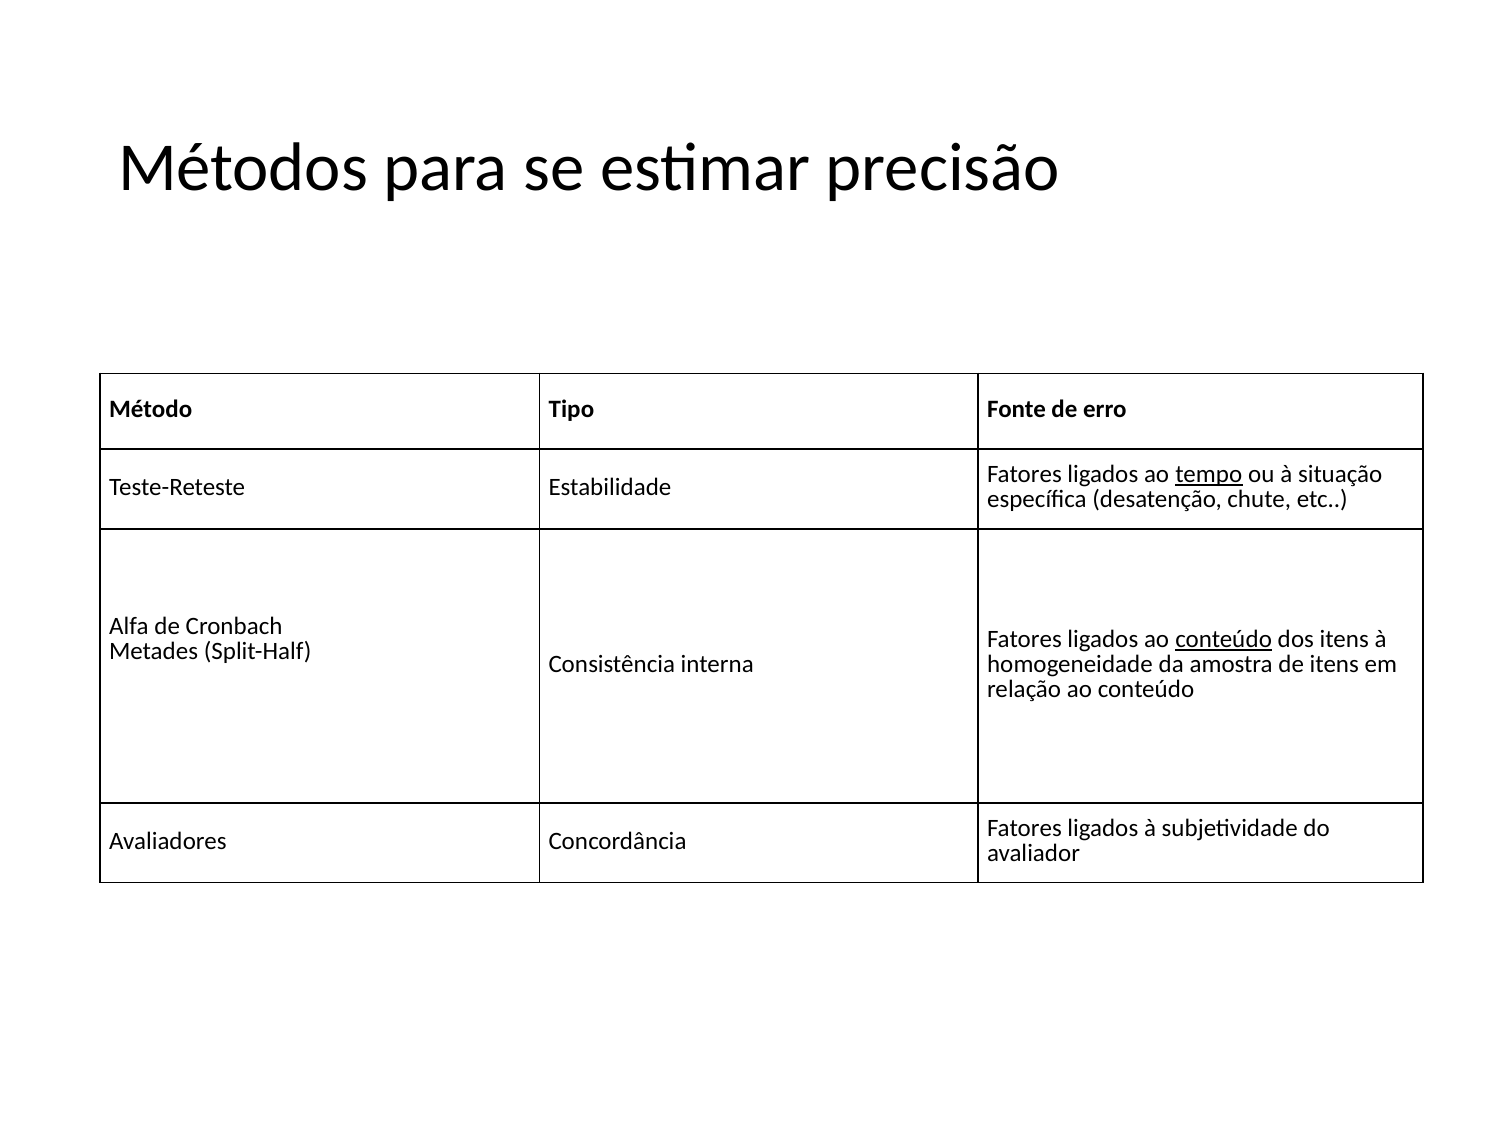

# Métodos para se estimar precisão
| Método | Tipo | Fonte de erro |
| --- | --- | --- |
| Teste-Reteste | Estabilidade | Fatores ligados ao tempo ou à situação específica (desatenção, chute, etc..) |
| Alfa de Cronbach Metades (Split-Half) | Consistência interna | Fatores ligados ao conteúdo dos itens à homogeneidade da amostra de itens em relação ao conteúdo |
| Avaliadores | Concordância | Fatores ligados à subjetividade do avaliador |